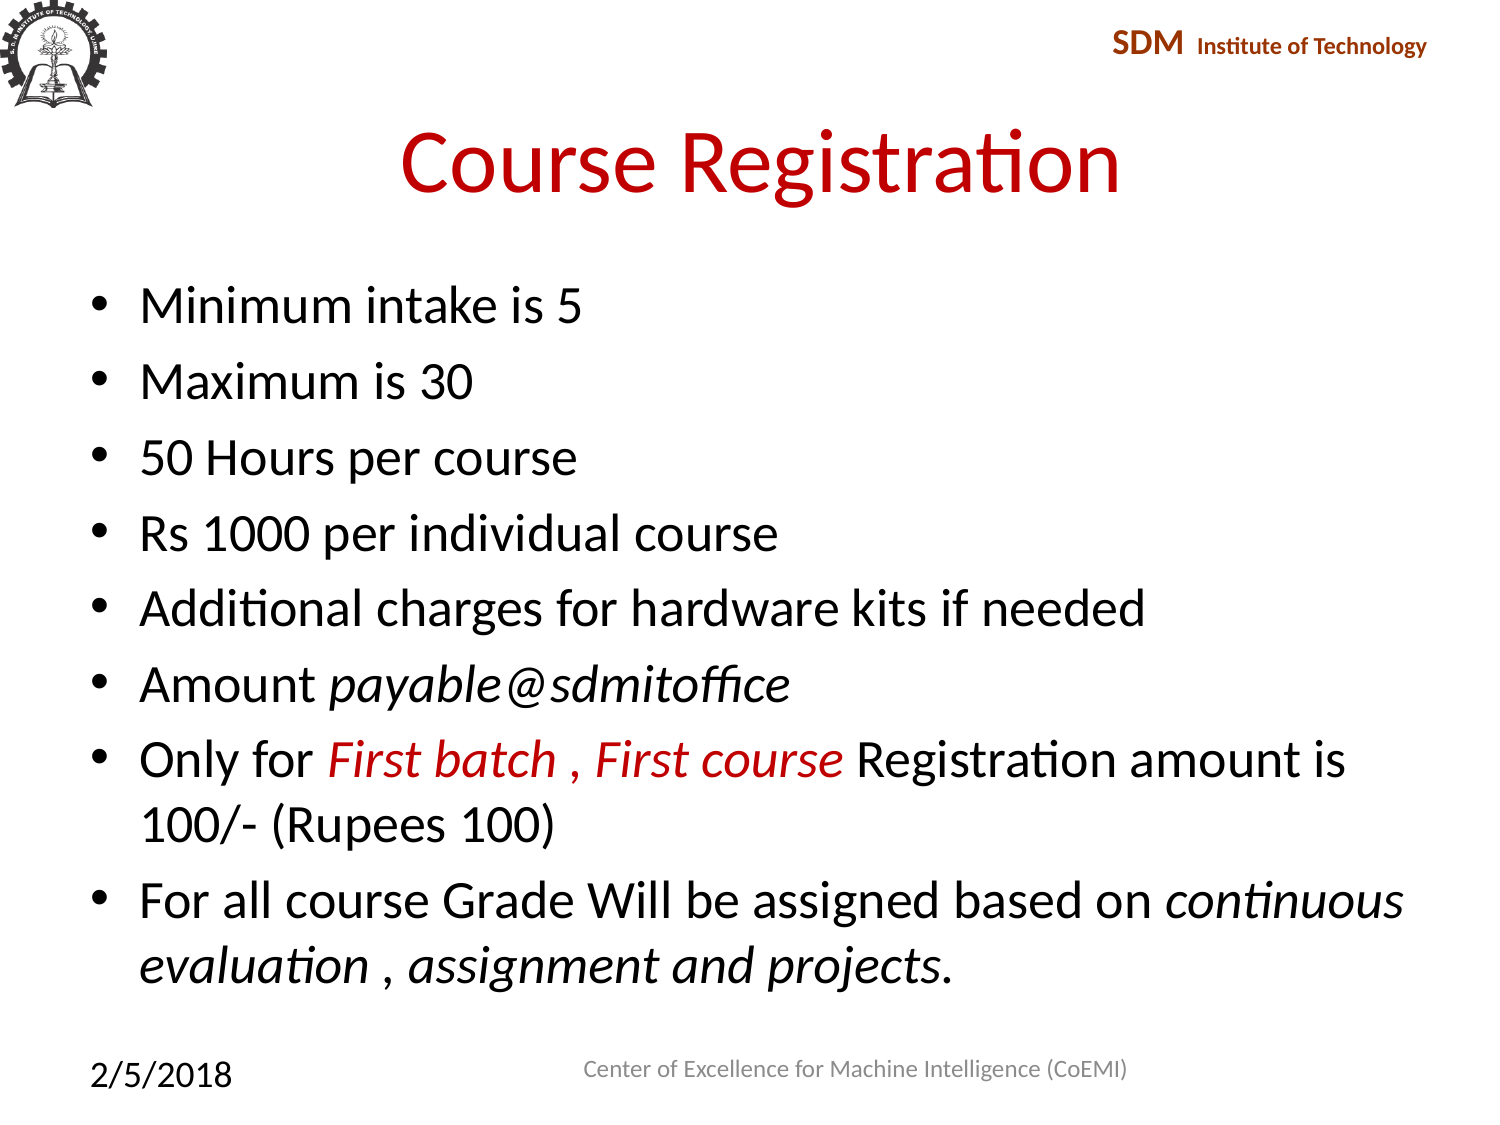

# Course Registration
Minimum intake is 5
Maximum is 30
50 Hours per course
Rs 1000 per individual course
Additional charges for hardware kits if needed
Amount payable@sdmitoffice
Only for First batch , First course Registration amount is 100/- (Rupees 100)
For all course Grade Will be assigned based on continuous evaluation , assignment and projects.
Center of Excellence for Machine Intelligence (CoEMI)
2/5/2018